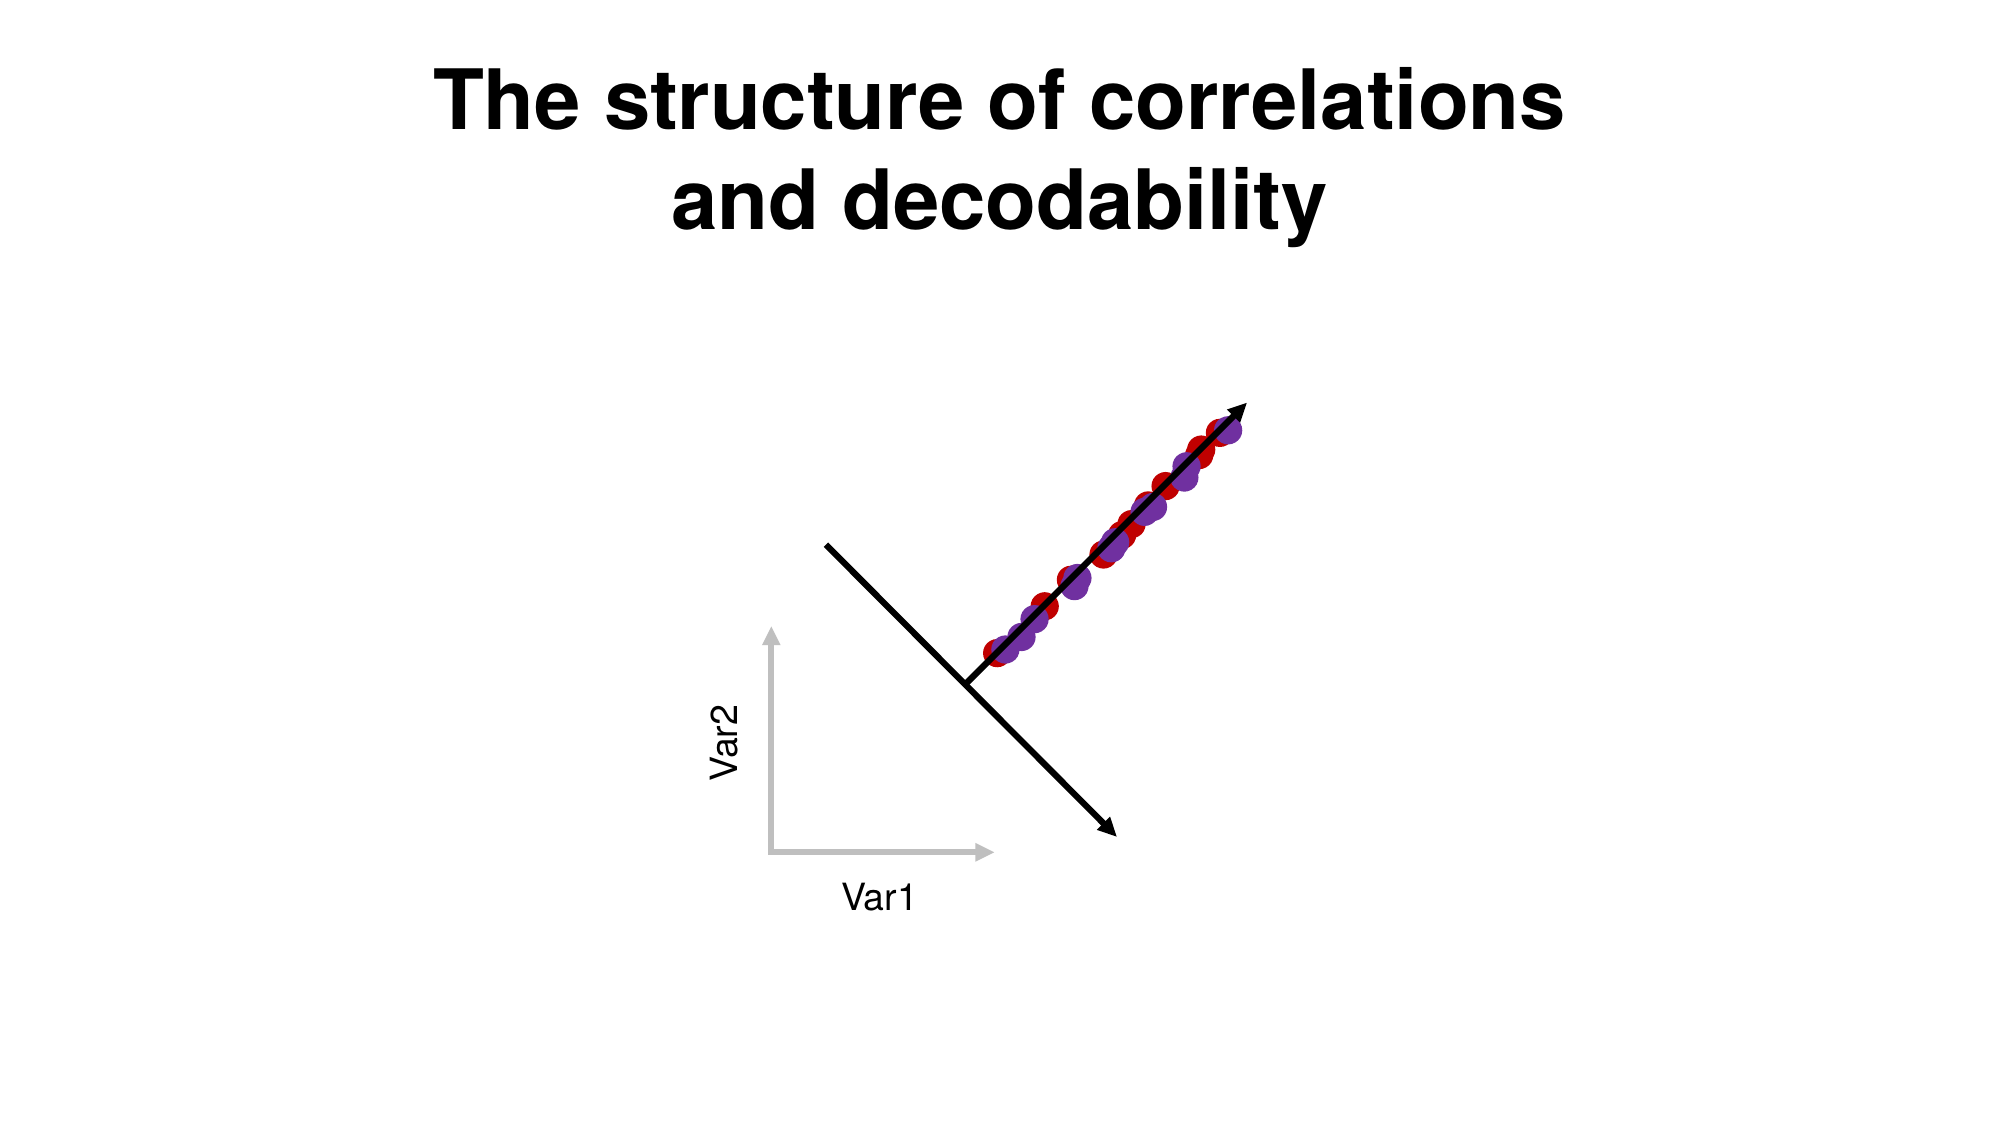

The structure of correlations
and decodability

Var2
Var1